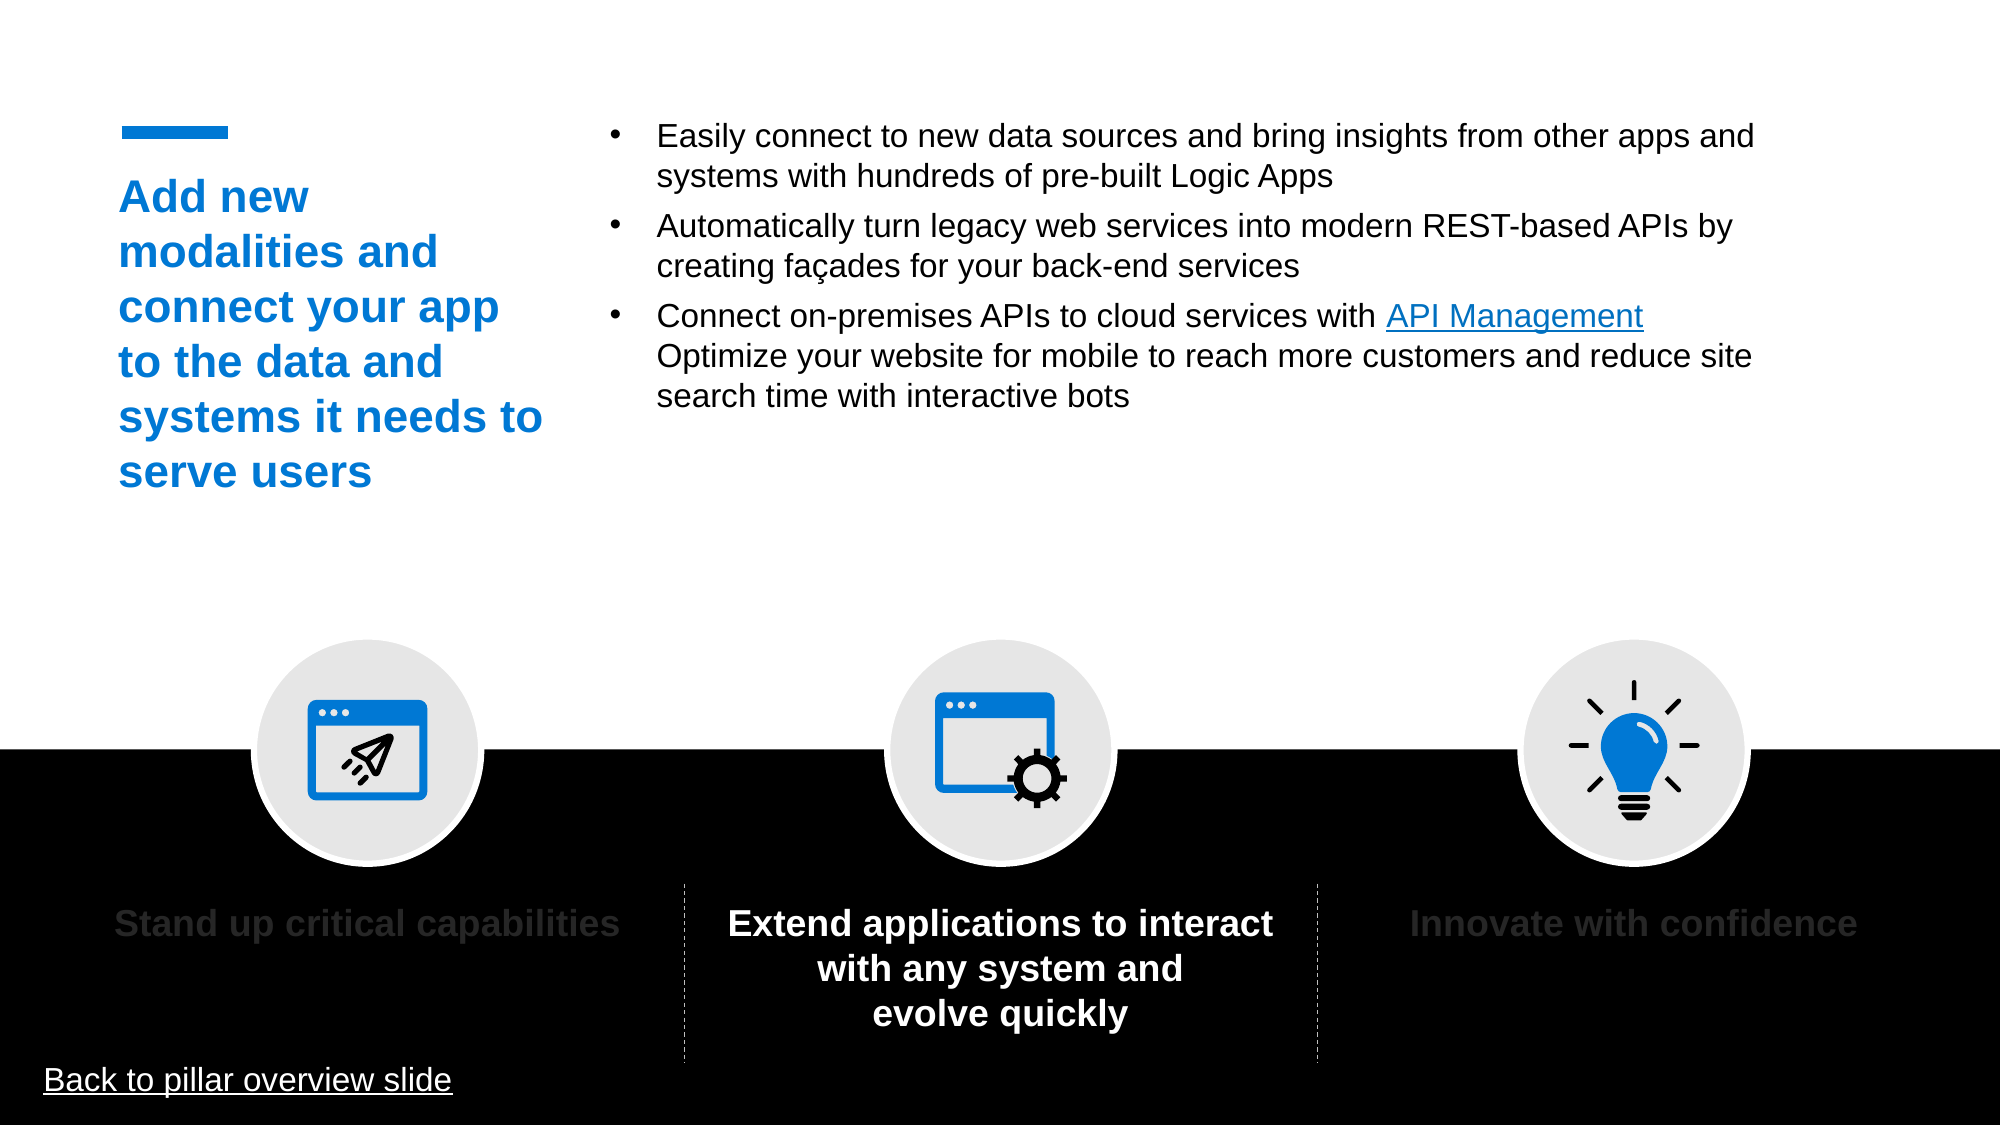

Easily connect to new data sources and bring insights from other apps and systems with hundreds of pre-built Logic Apps
Automatically turn legacy web services into modern REST-based APIs by creating façades for your back-end services
Connect on-premises APIs to cloud services with API Management
Optimize your website for mobile to reach more customers and reduce site search time with interactive bots
# Add new modalities and connect your app to the data and systems it needs to serve users

Stand up critical capabilities
Innovate with confidence
Extend applications to interact with any system and
evolve quickly
Back to pillar overview slide